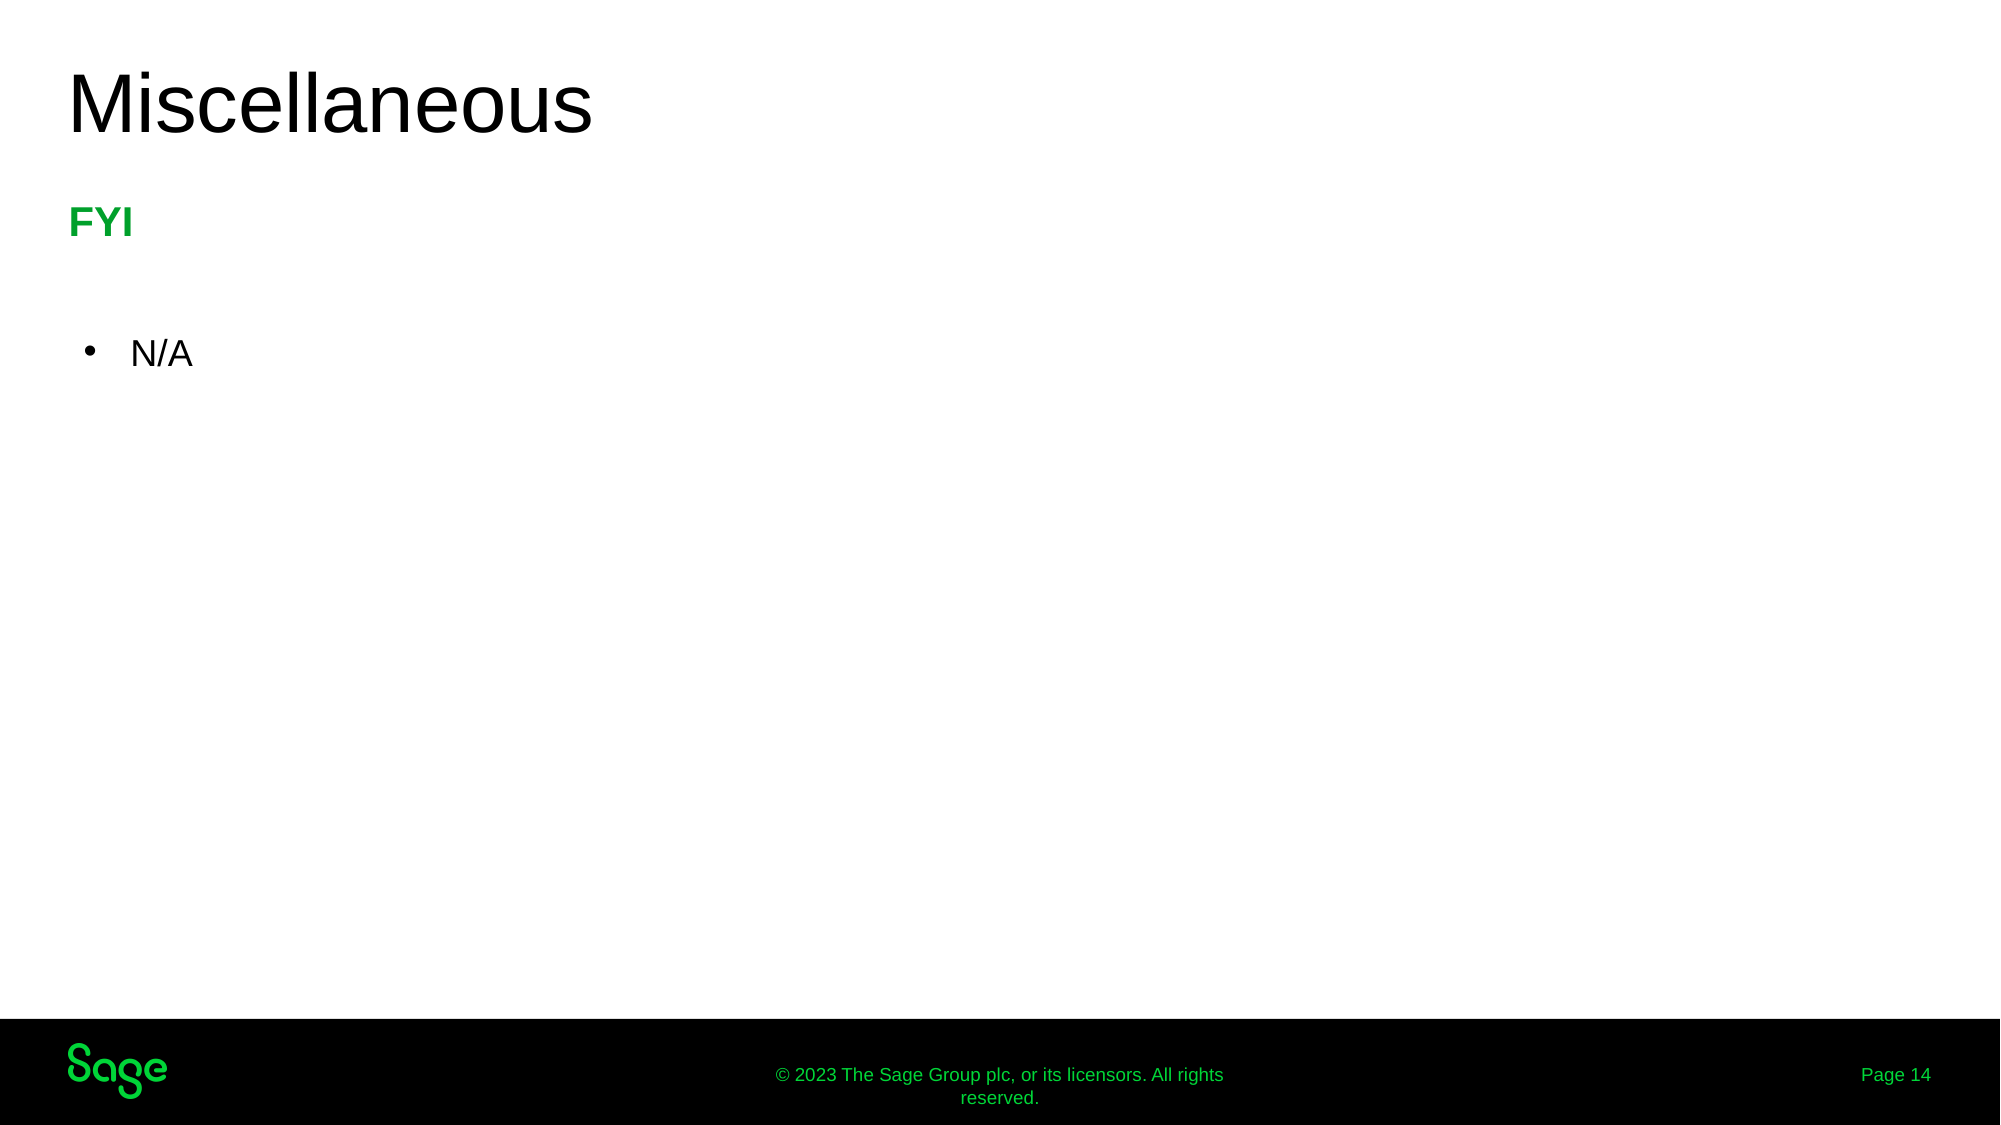

# Miscellaneous
FYI
N/A
Web Screens
Page 14